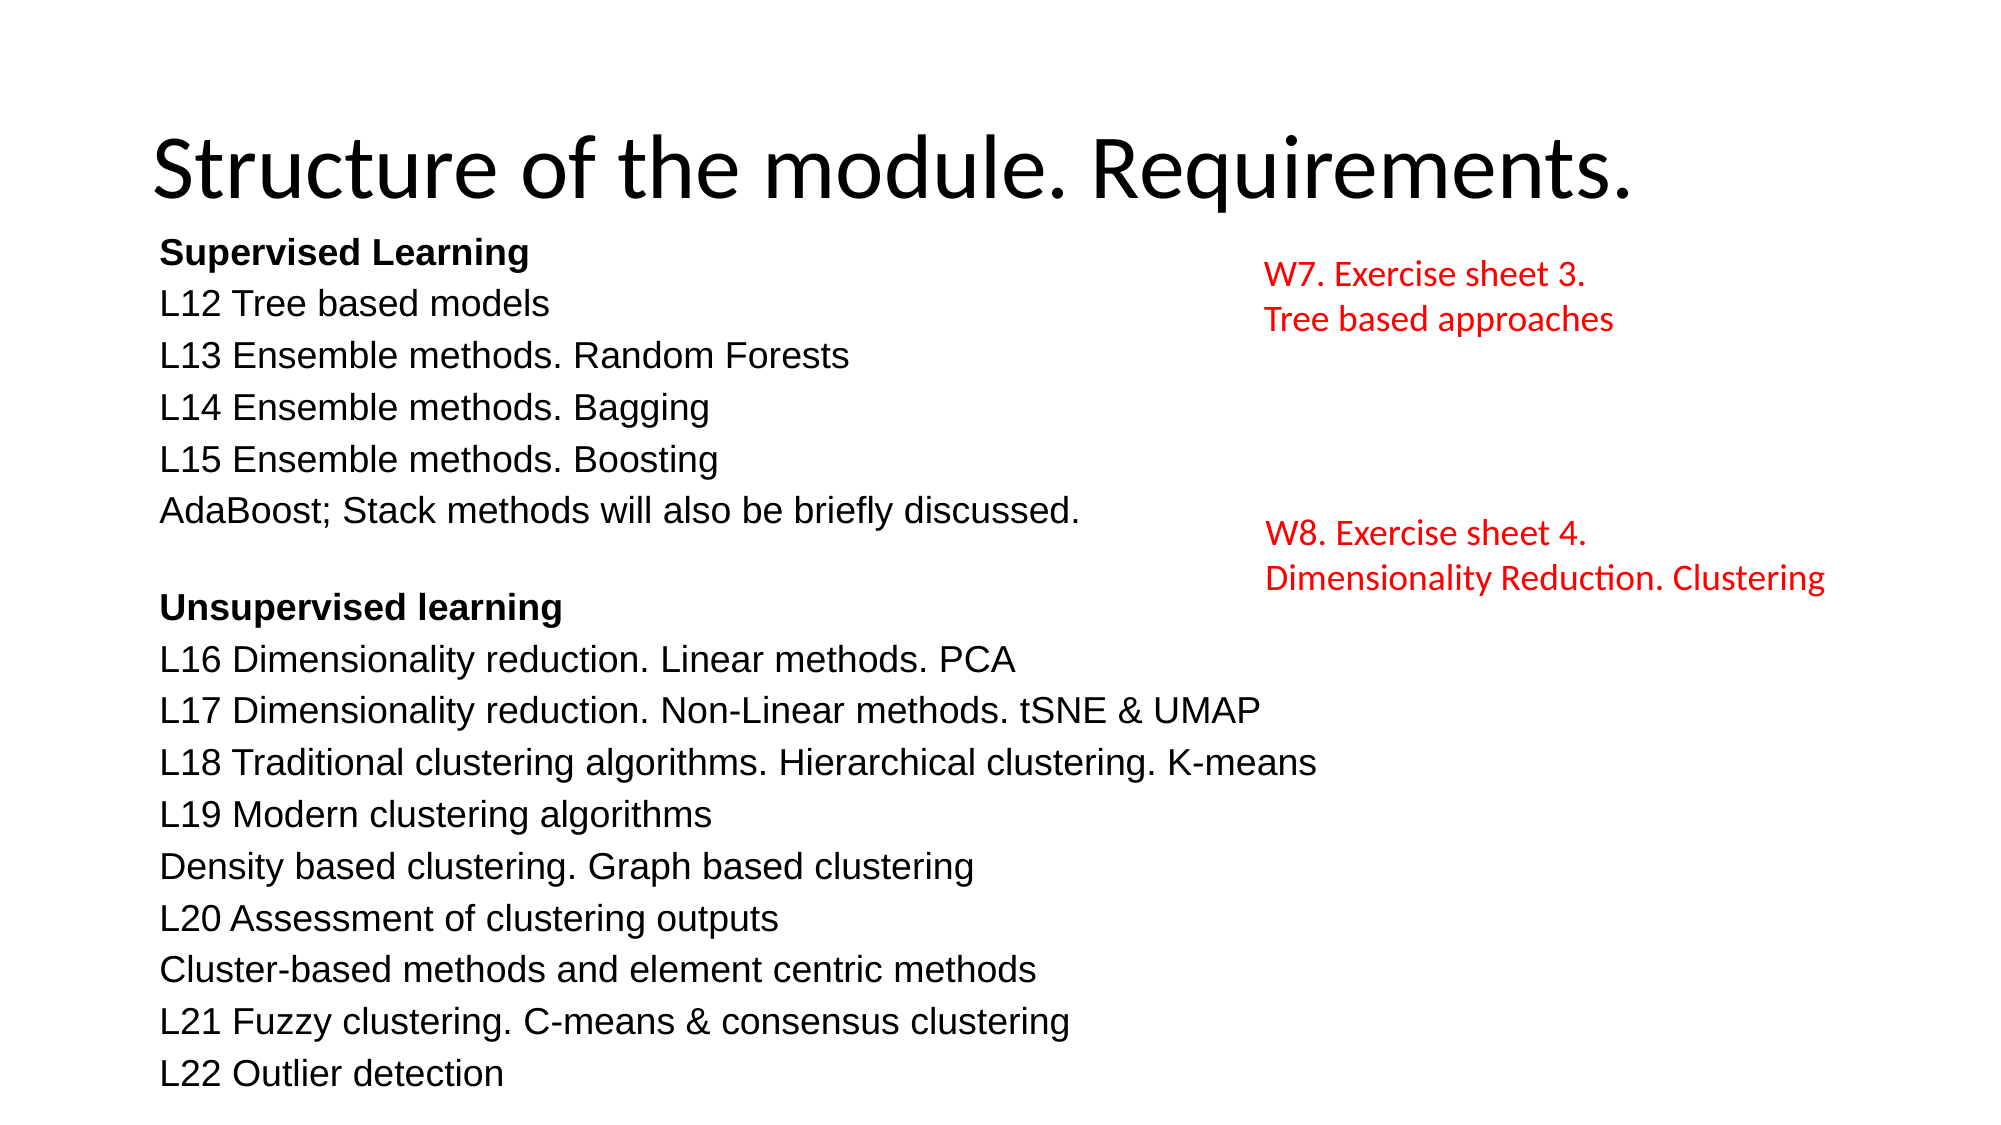

# Structure of the module. Requirements.
Supervised Learning
L12 Tree based models
L13 Ensemble methods. Random Forests
L14 Ensemble methods. Bagging
L15 Ensemble methods. Boosting
AdaBoost; Stack methods will also be briefly discussed.

Unsupervised learning
L16 Dimensionality reduction. Linear methods. PCA
L17 Dimensionality reduction. Non-Linear methods. tSNE & UMAP
L18 Traditional clustering algorithms. Hierarchical clustering. K-means
L19 Modern clustering algorithms
Density based clustering. Graph based clustering
L20 Assessment of clustering outputs
Cluster-based methods and element centric methods
L21 Fuzzy clustering. C-means & consensus clustering
L22 Outlier detection
W7. Exercise sheet 3.
Tree based approaches
W8. Exercise sheet 4.
Dimensionality Reduction. Clustering